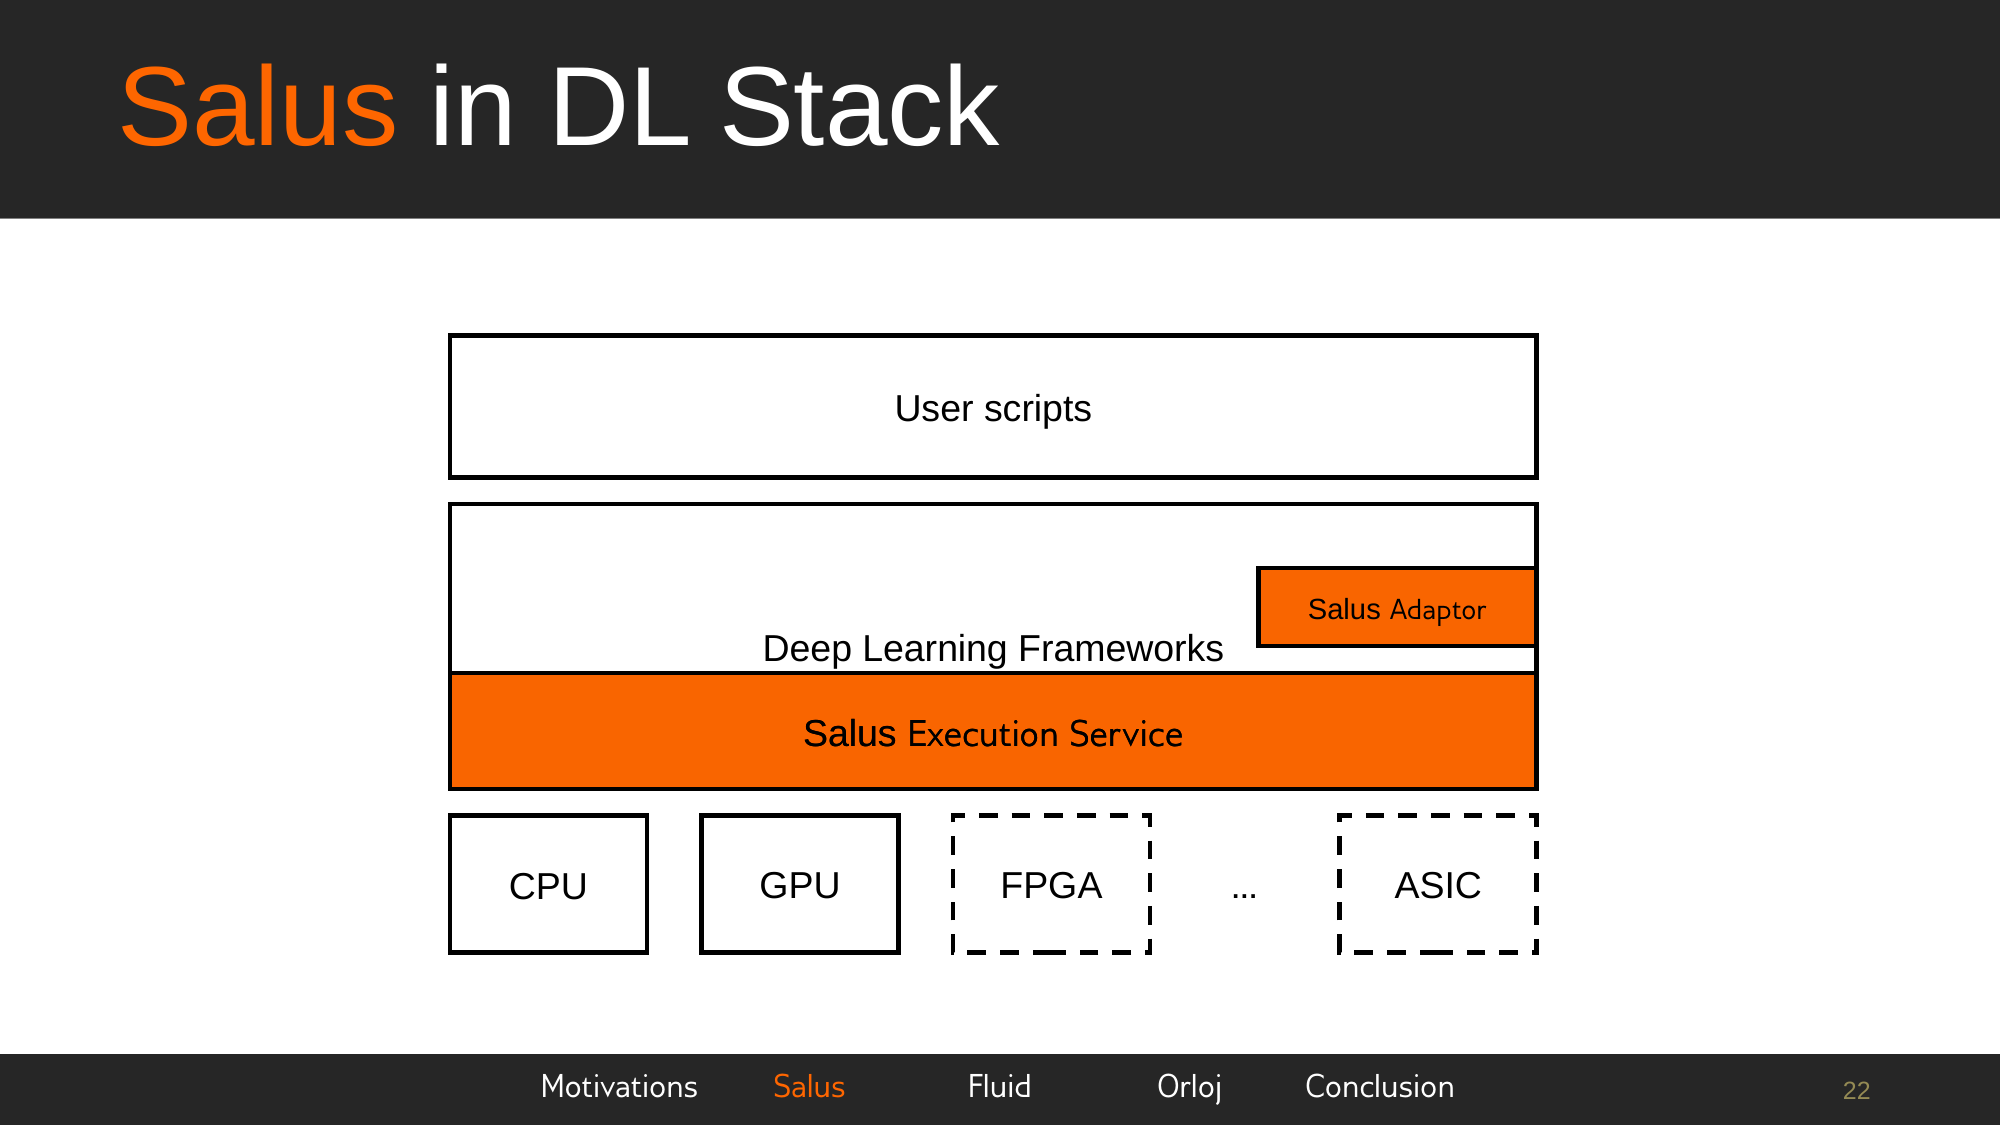

# Salus in DL Stack
User scripts
Deep Learning Frameworks
Others
Tensorflow
PyTorch
MxNet

Salus Adaptor
…
Deep Learning Frameworks
Salus Execution Service
Salus Execution Service

GPU
FPGA
ASIC
CPU
…
| Motivations | Salus | Fluid | Orloj | Conclusion |
| --- | --- | --- | --- | --- |
22